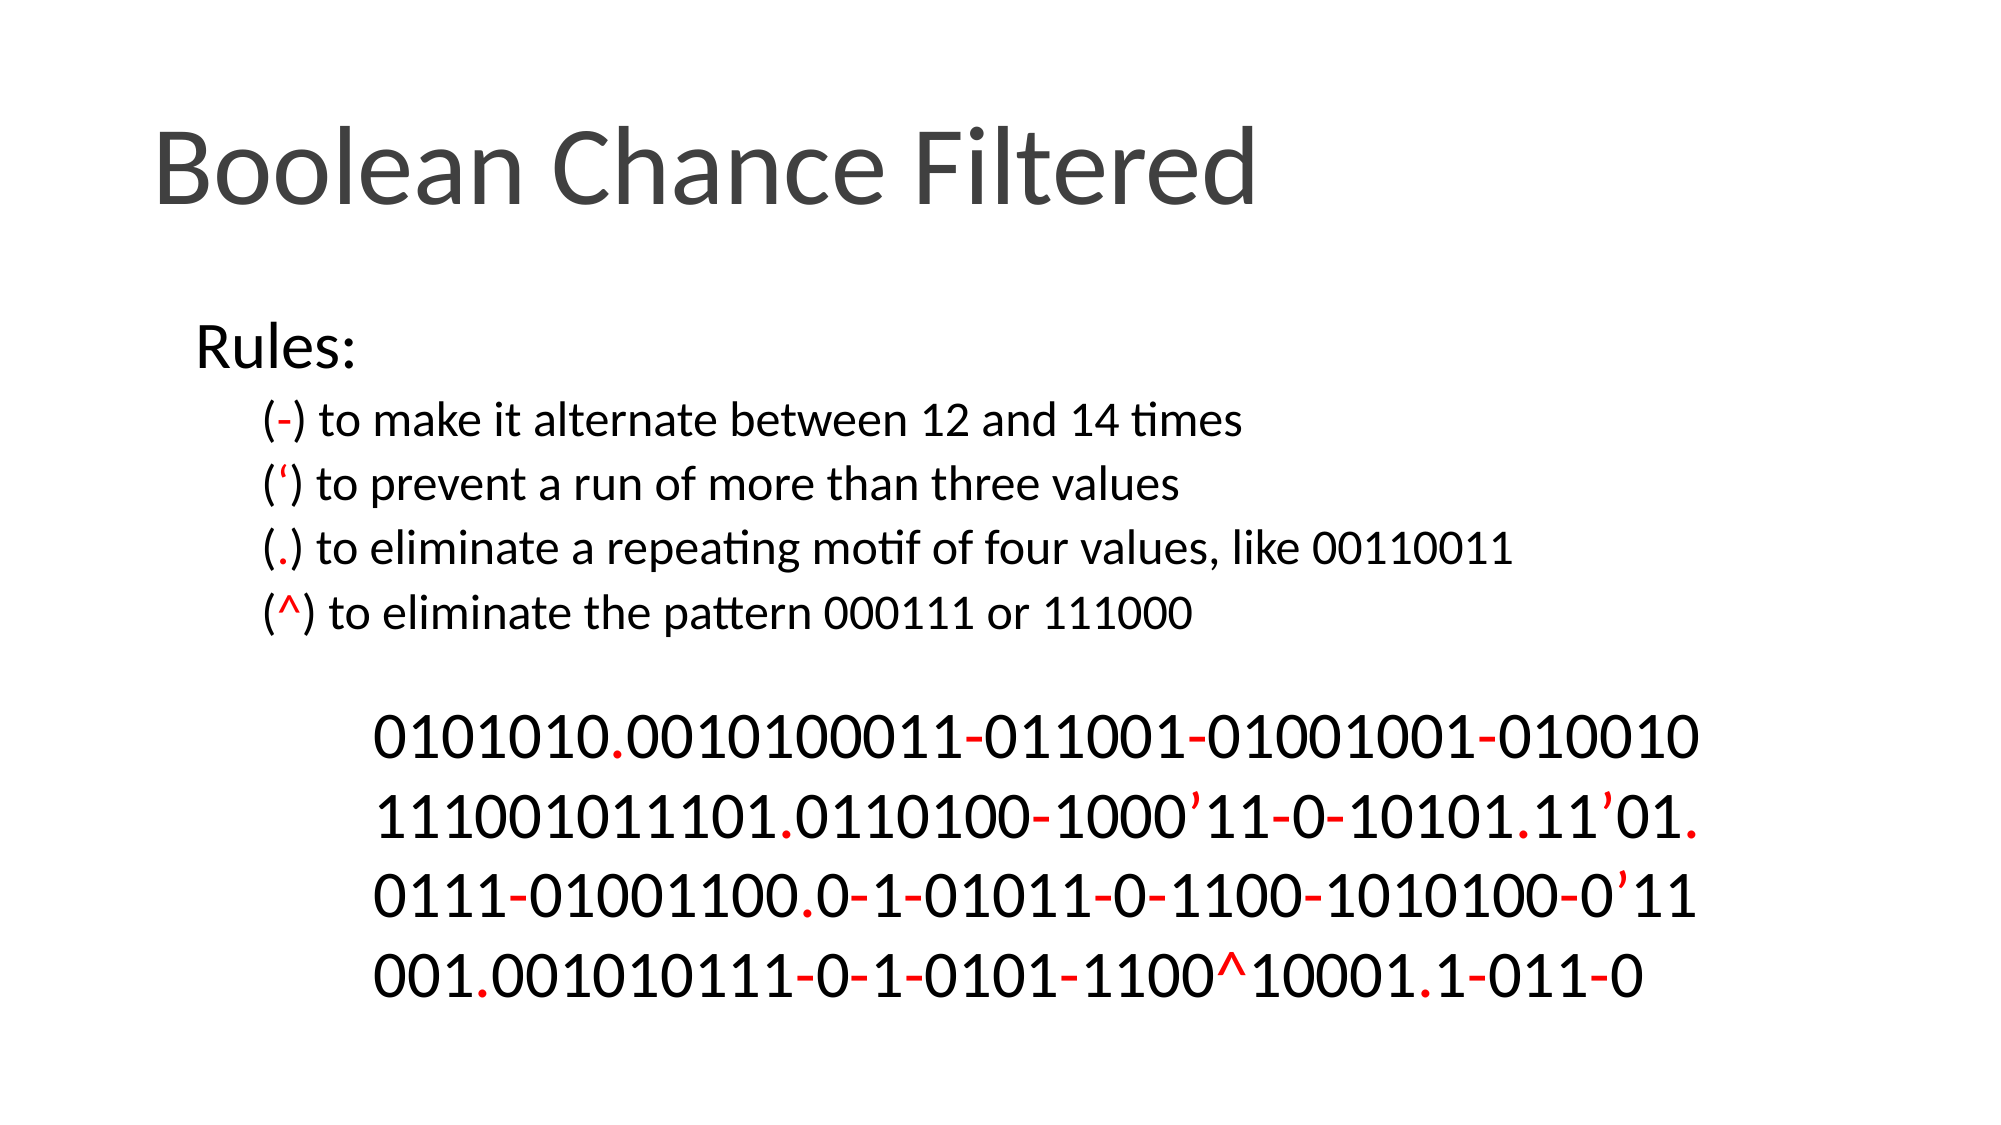

# Boolean Chance Filtered
Rules:
   (-) to make it alternate between 12 and 14 times
   (‘) to prevent a run of more than three values
   (.) to eliminate a repeating motif of four values, like 00110011
   (^) to eliminate the pattern 000111 or 111000

0101010.0010100011-011001-01001001-010010
111001011101.0110100-1000’11-0-10101.11’01.
0111-01001100.0-1-01011-0-1100-1010100-0’11
001.001010111-0-1-0101-1100^10001.1-011-0